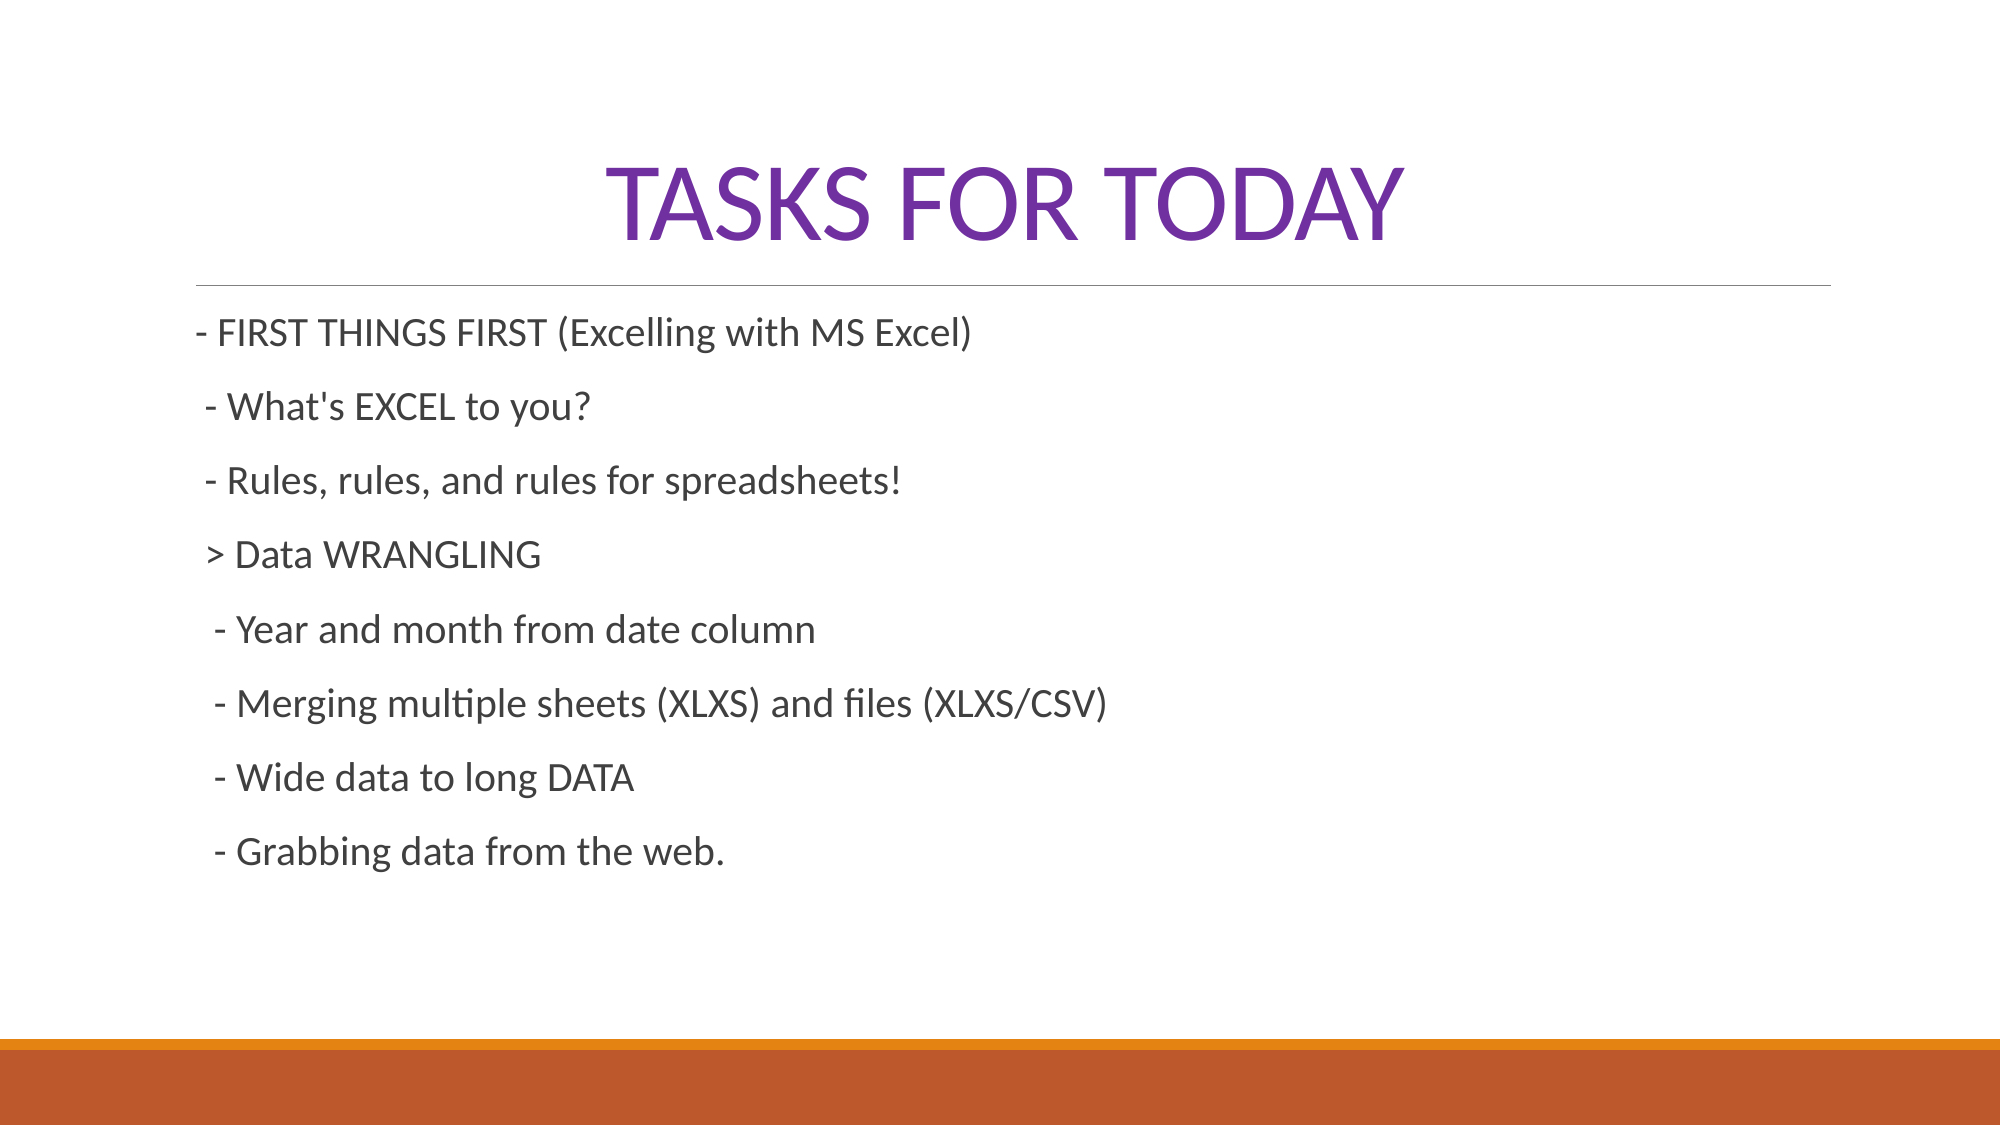

# TASKS FOR TODAY
- FIRST THINGS FIRST (Excelling with MS Excel)
 - What's EXCEL to you?
 - Rules, rules, and rules for spreadsheets!
 > Data WRANGLING
  - Year and month from date column
  - Merging multiple sheets (XLXS) and files (XLXS/CSV)
  - Wide data to long DATA
  - Grabbing data from the web.